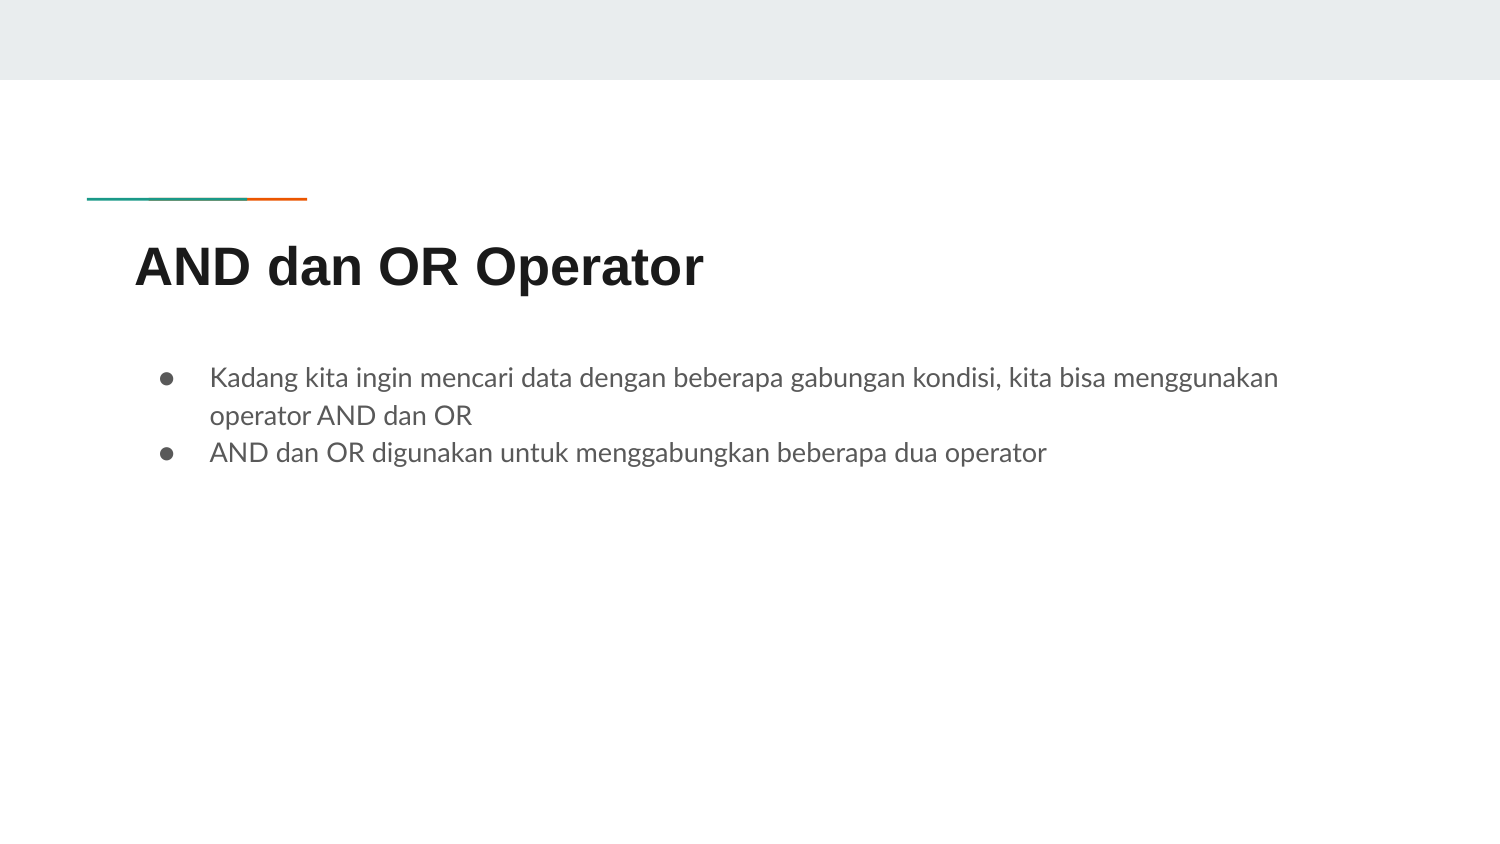

# AND dan OR Operator
Kadang kita ingin mencari data dengan beberapa gabungan kondisi, kita bisa menggunakan operator AND dan OR
AND dan OR digunakan untuk menggabungkan beberapa dua operator